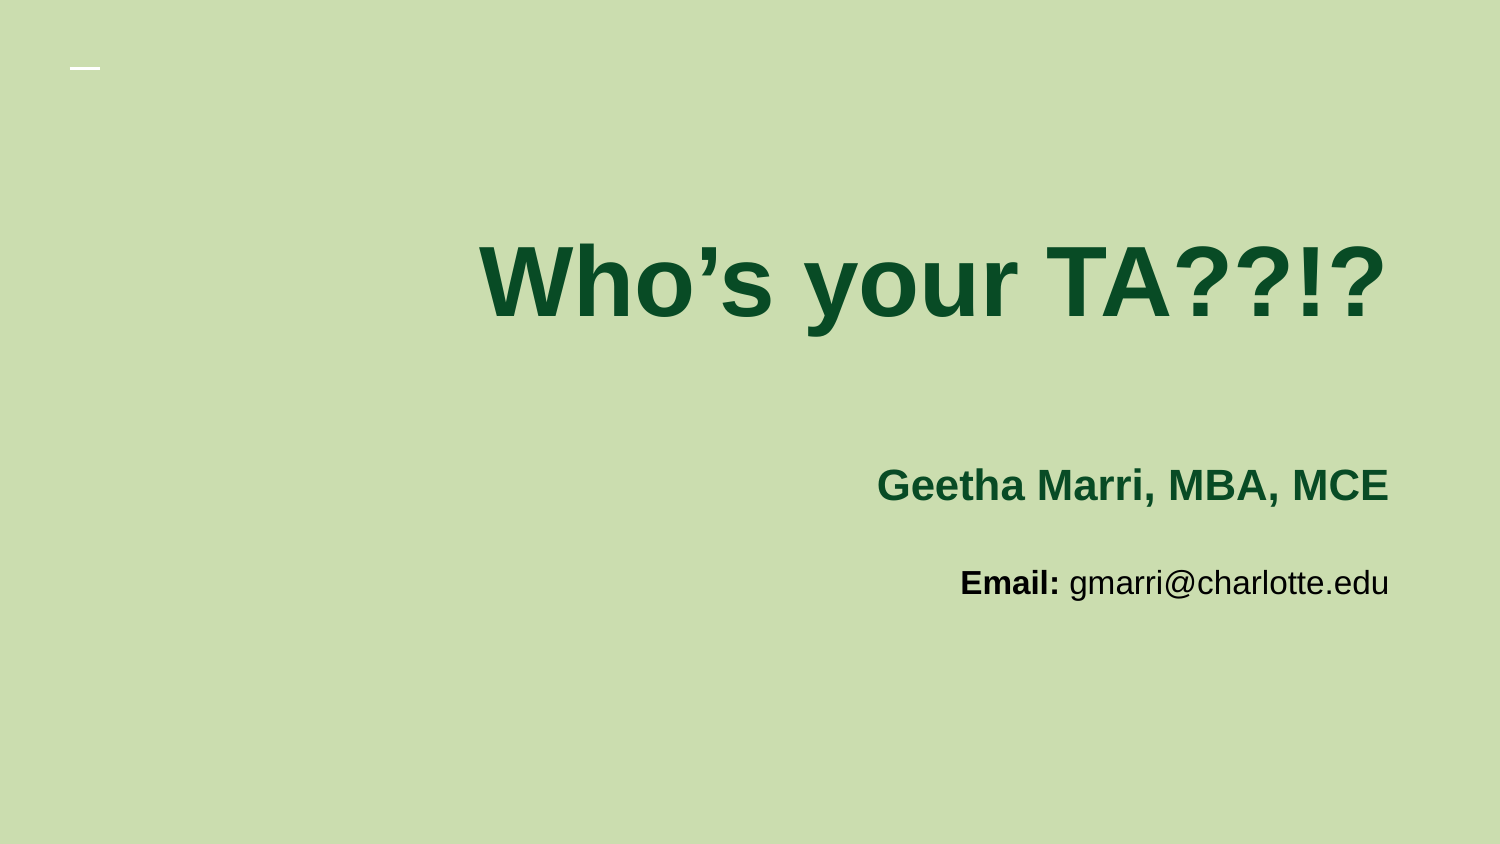

# Who’s your TA??!? Geetha Marri, MBA, MCE Email: gmarri@charlotte.edu